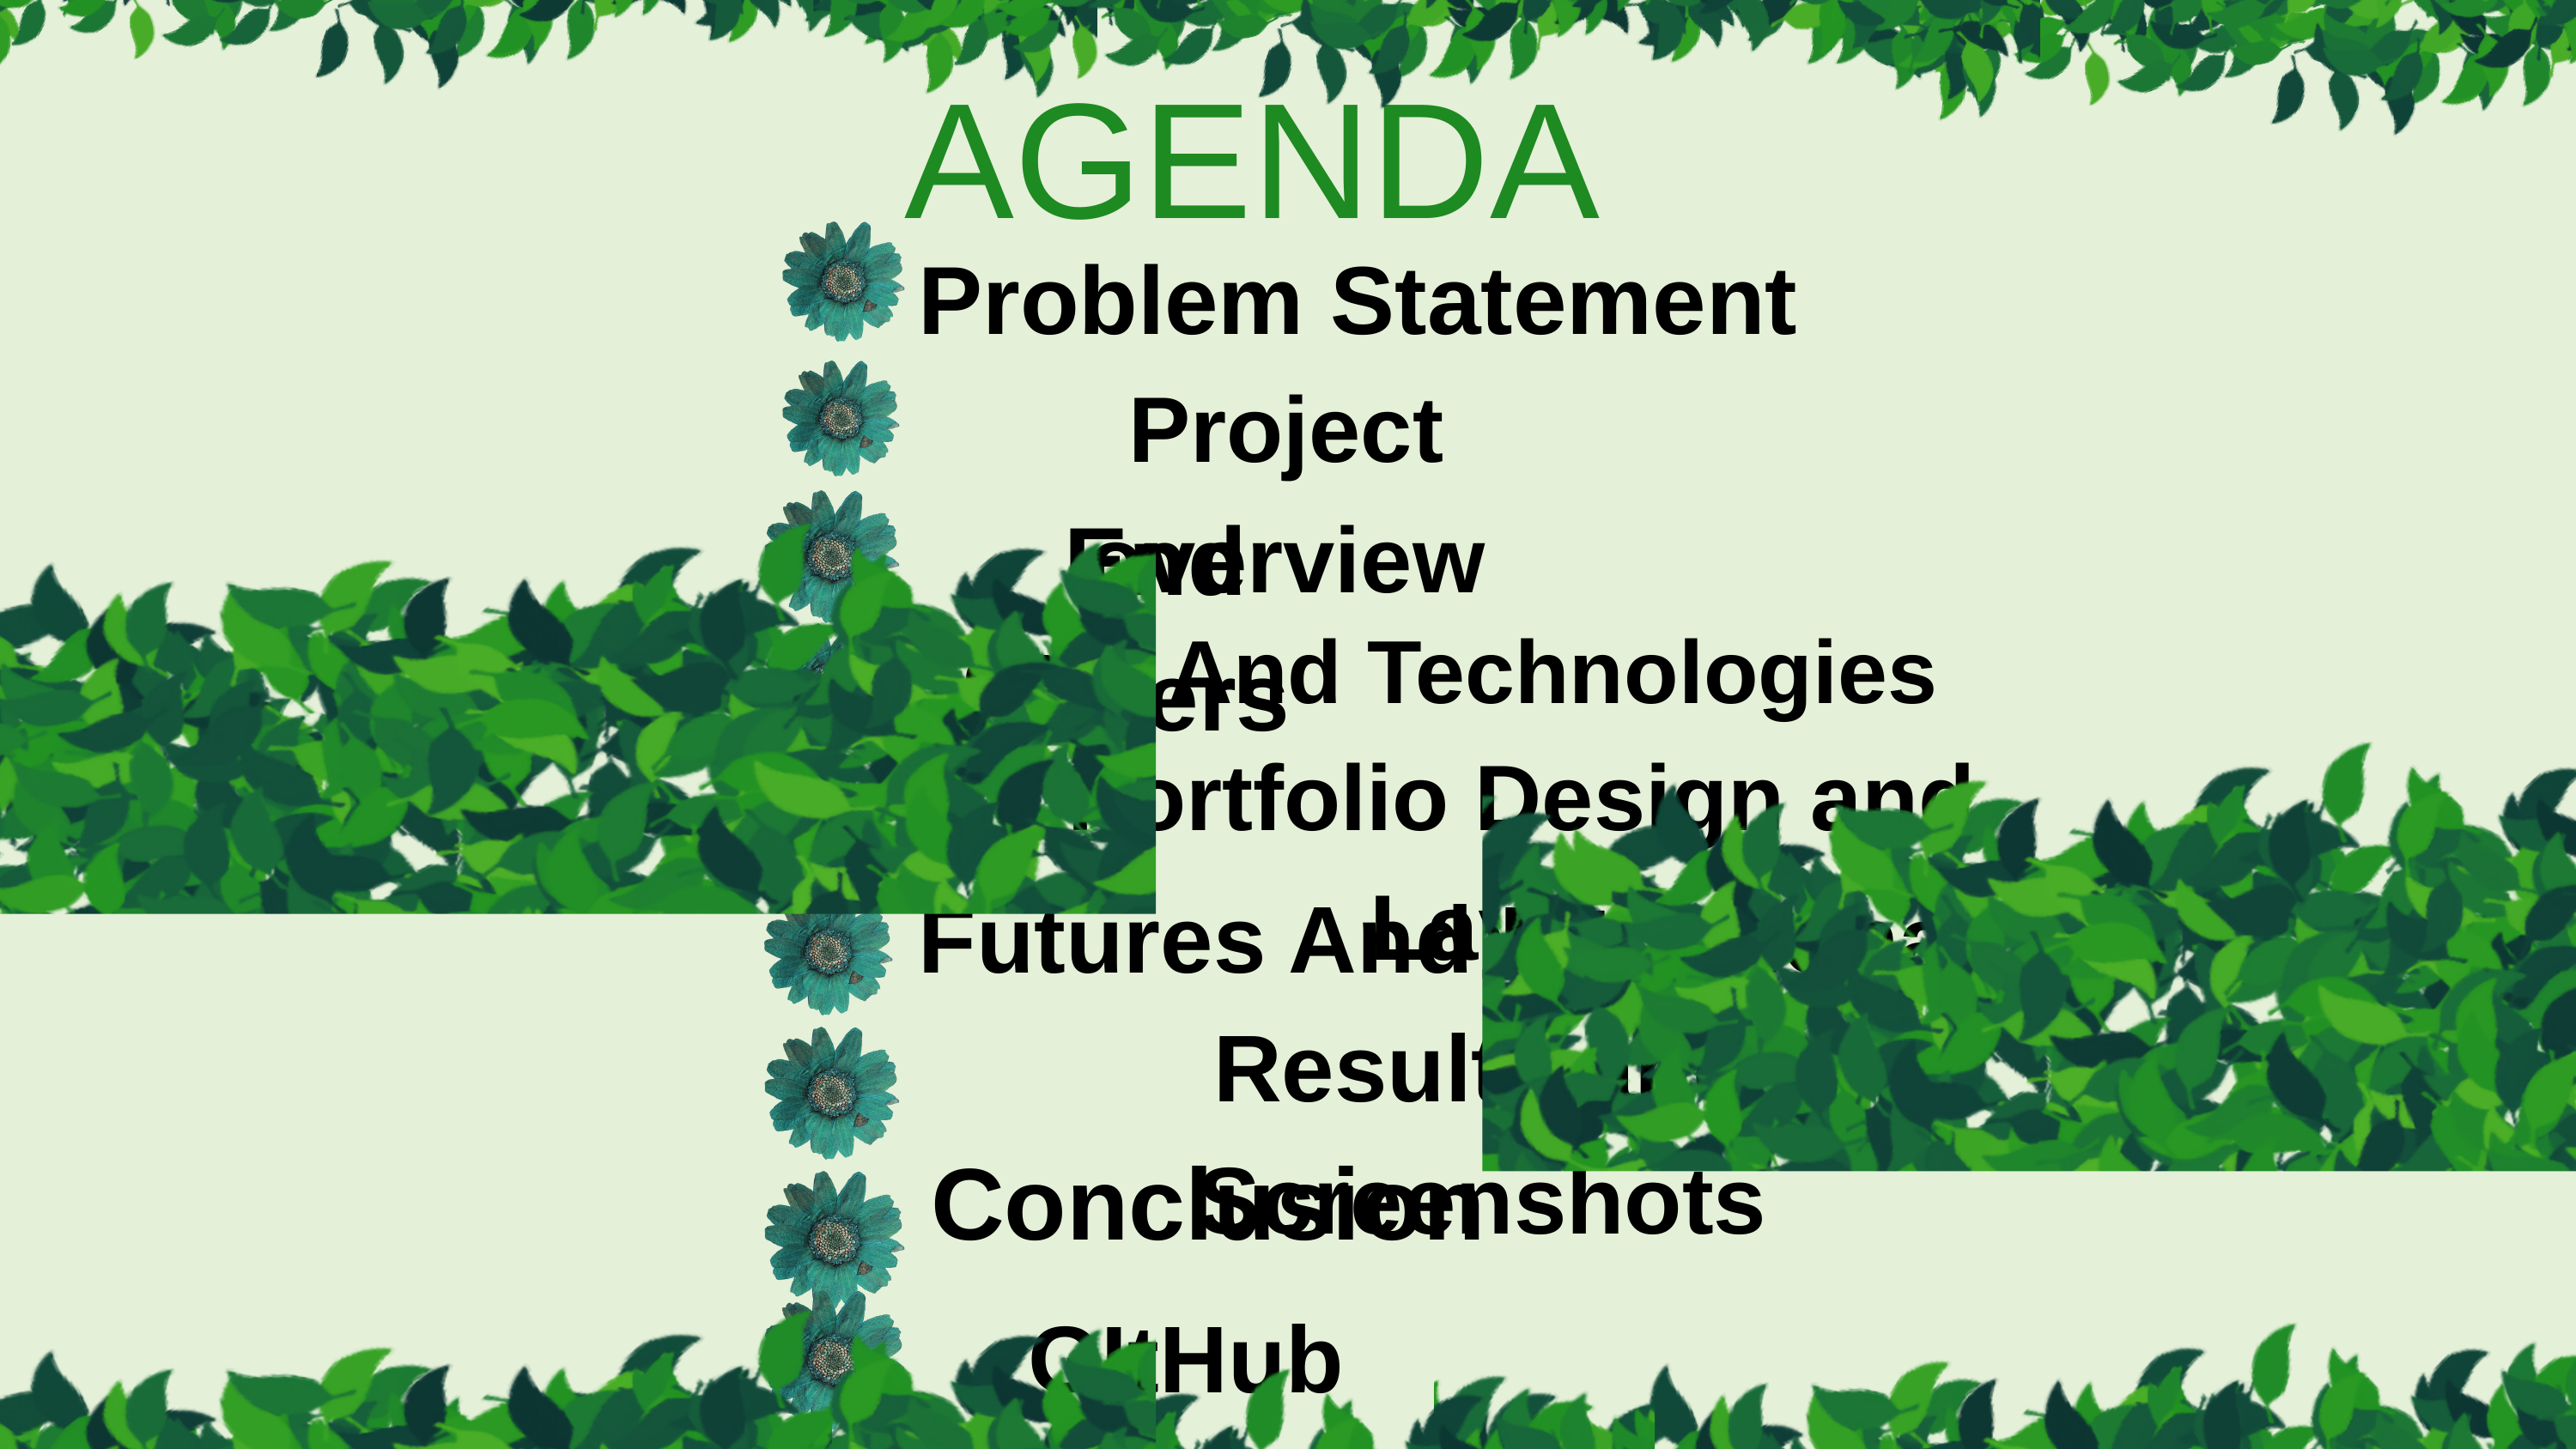

AGENDA
Problem Statement

Project overview

End Users

Tools And Technologies

Portfolio Design and Layout

Futures And Functionality

Results and Screenshots

Conclusion

GItHub Link